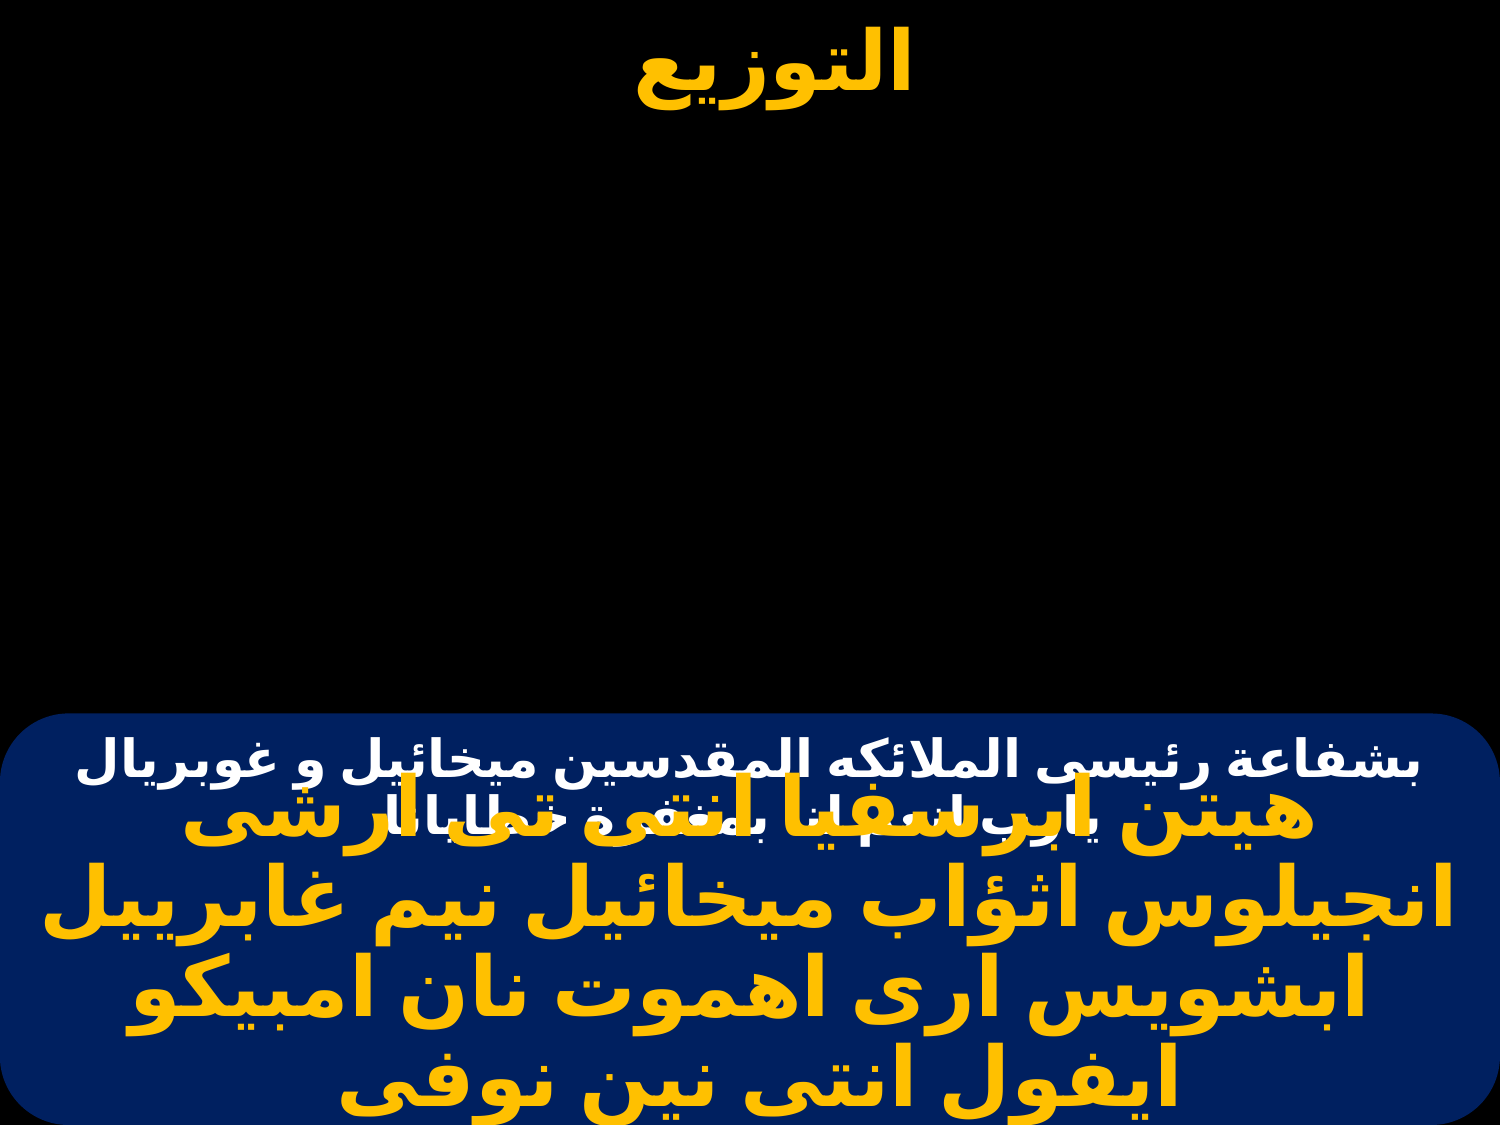

# بشفاعة رئيسى الملائكه المقدسين ميخائيل و غوبريال يارب انعم لنا بمغفرة خطايانا

هيتن ابرسفيا انتى تى ارشى انجيلوس اثؤاب ميخائيل نيم غابرييل ابشويس ارى اهموت نان امبيكو ايفول انتى نين نوفى